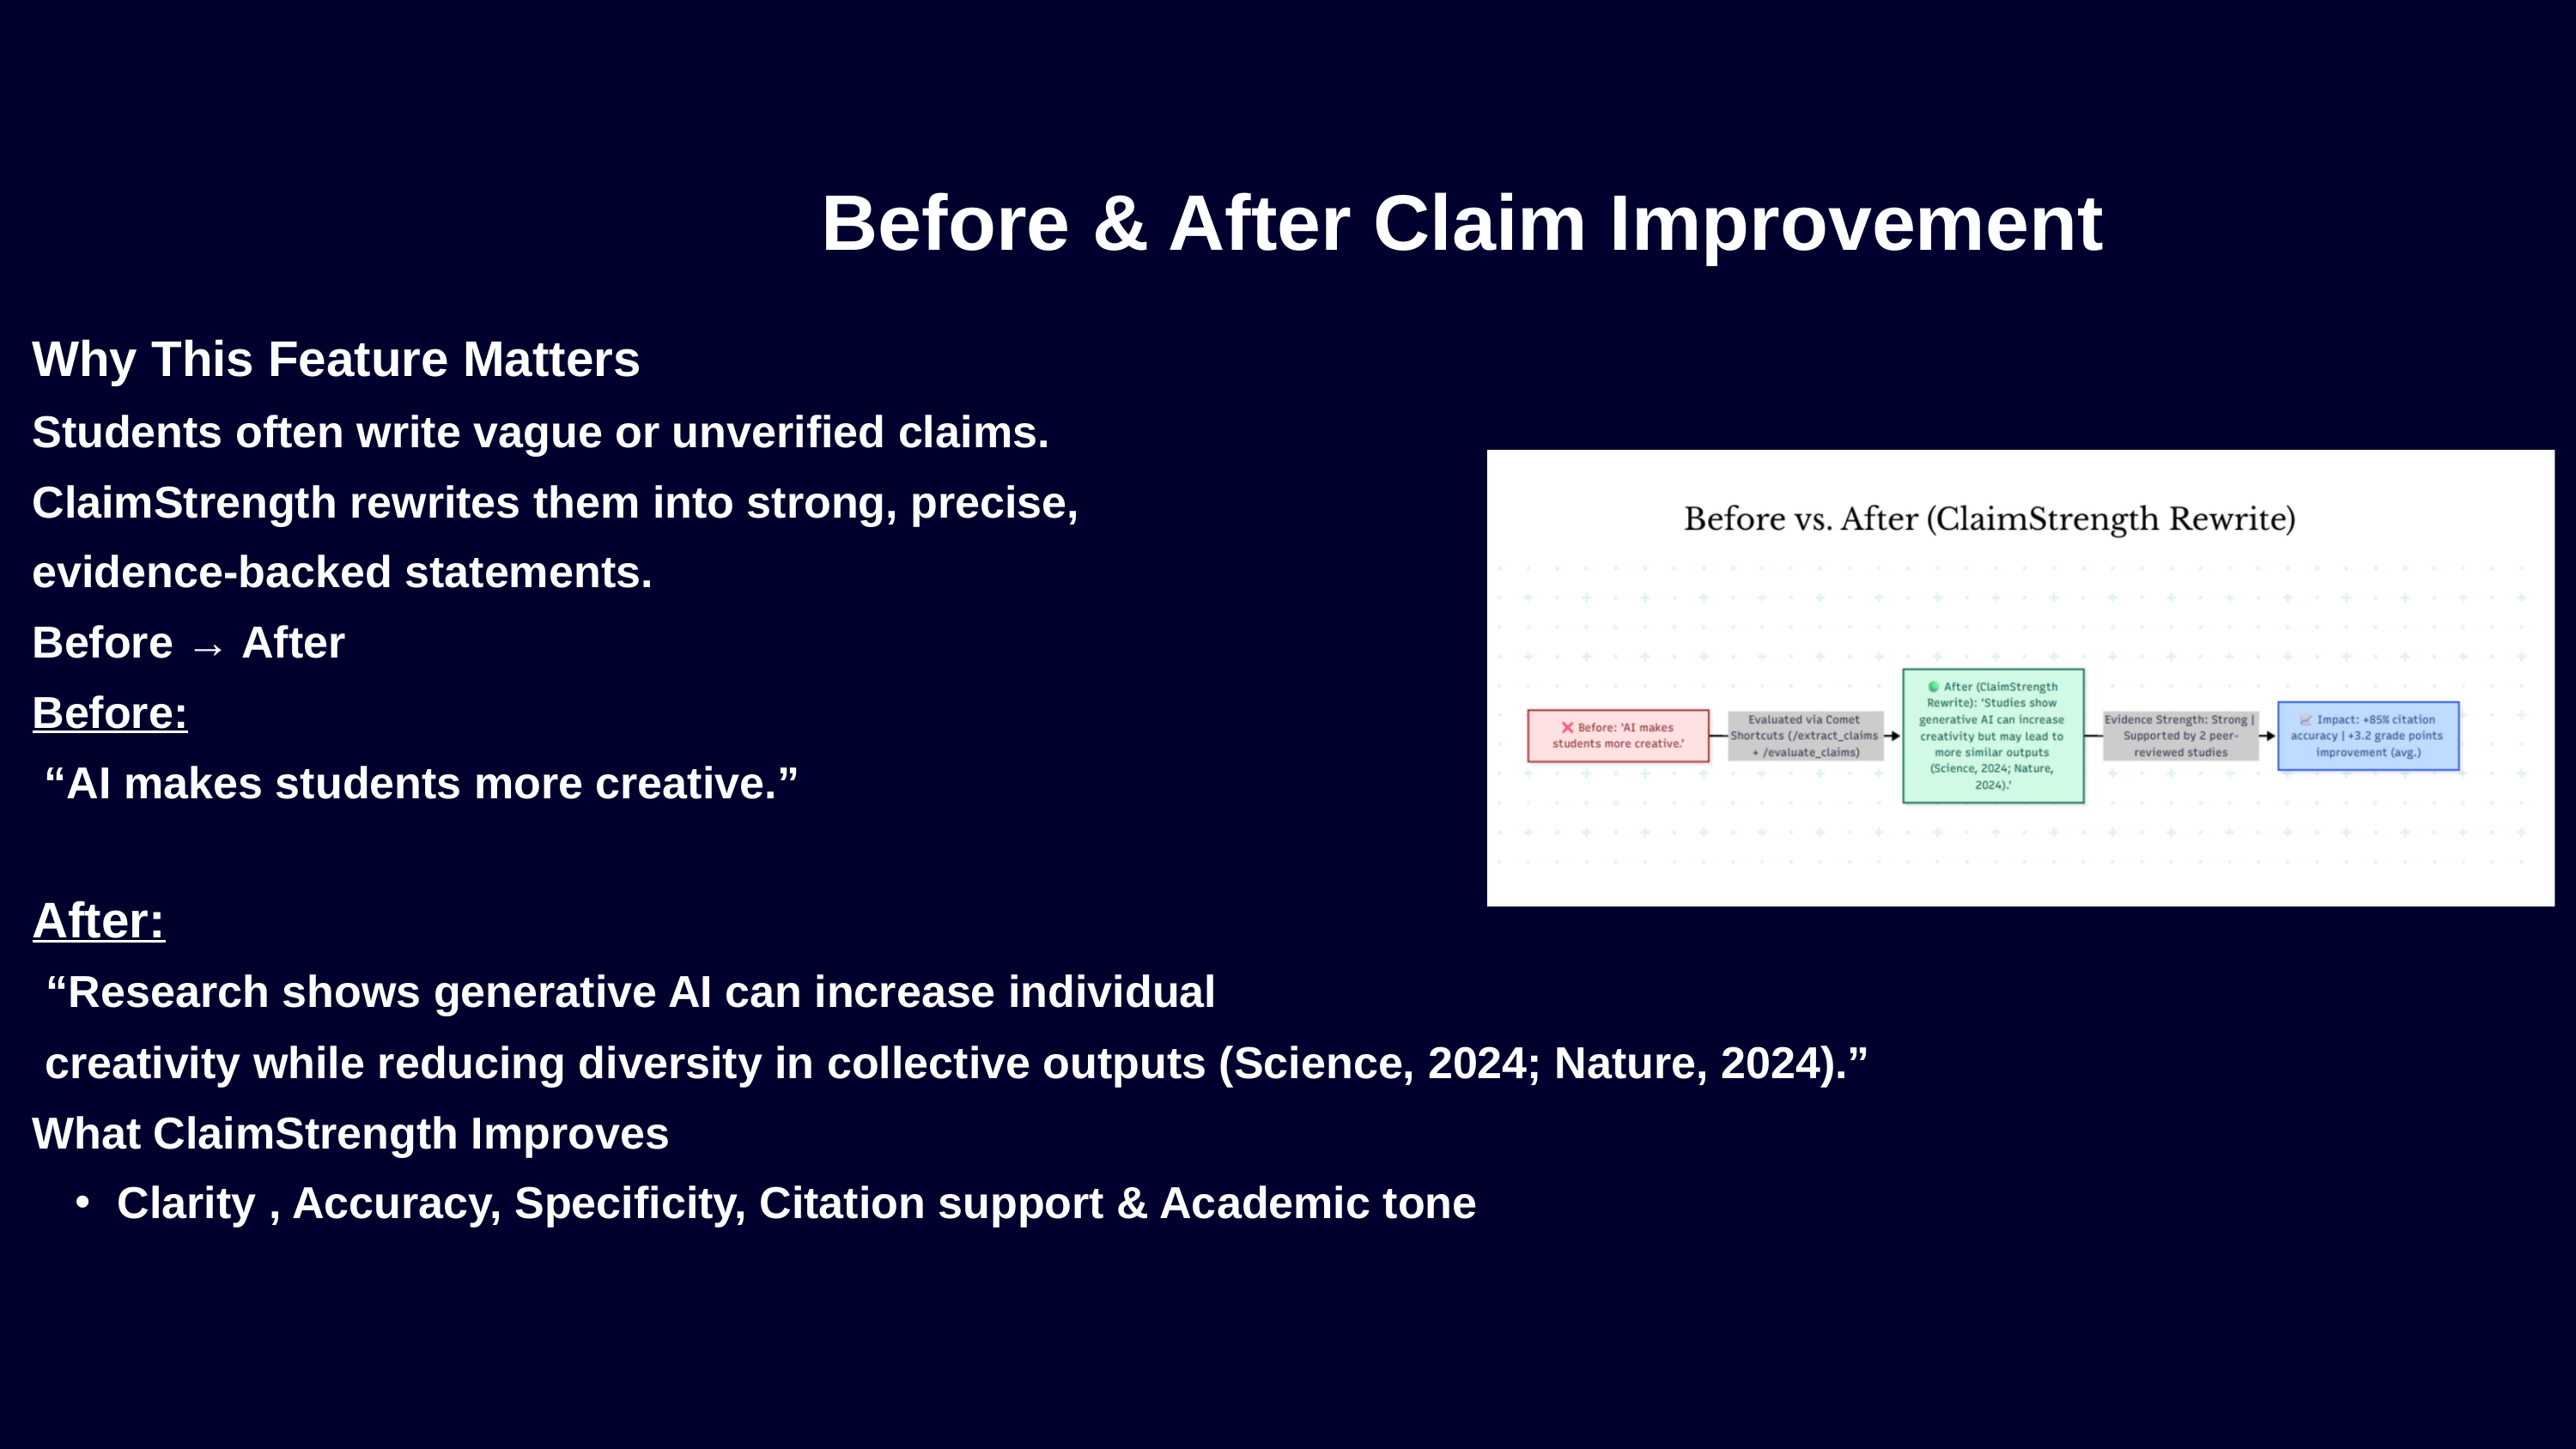

Before & After Claim Improvement
Why This Feature Matters
Students often write vague or unverified claims.
ClaimStrength rewrites them into strong, precise,
evidence-backed statements.
Before → After
Before:
 “AI makes students more creative.”

After:
 “Research shows generative AI can increase individual
 creativity while reducing diversity in collective outputs (Science, 2024; Nature, 2024).”
What ClaimStrength Improves
Clarity , Accuracy, Specificity, Citation support & Academic tone